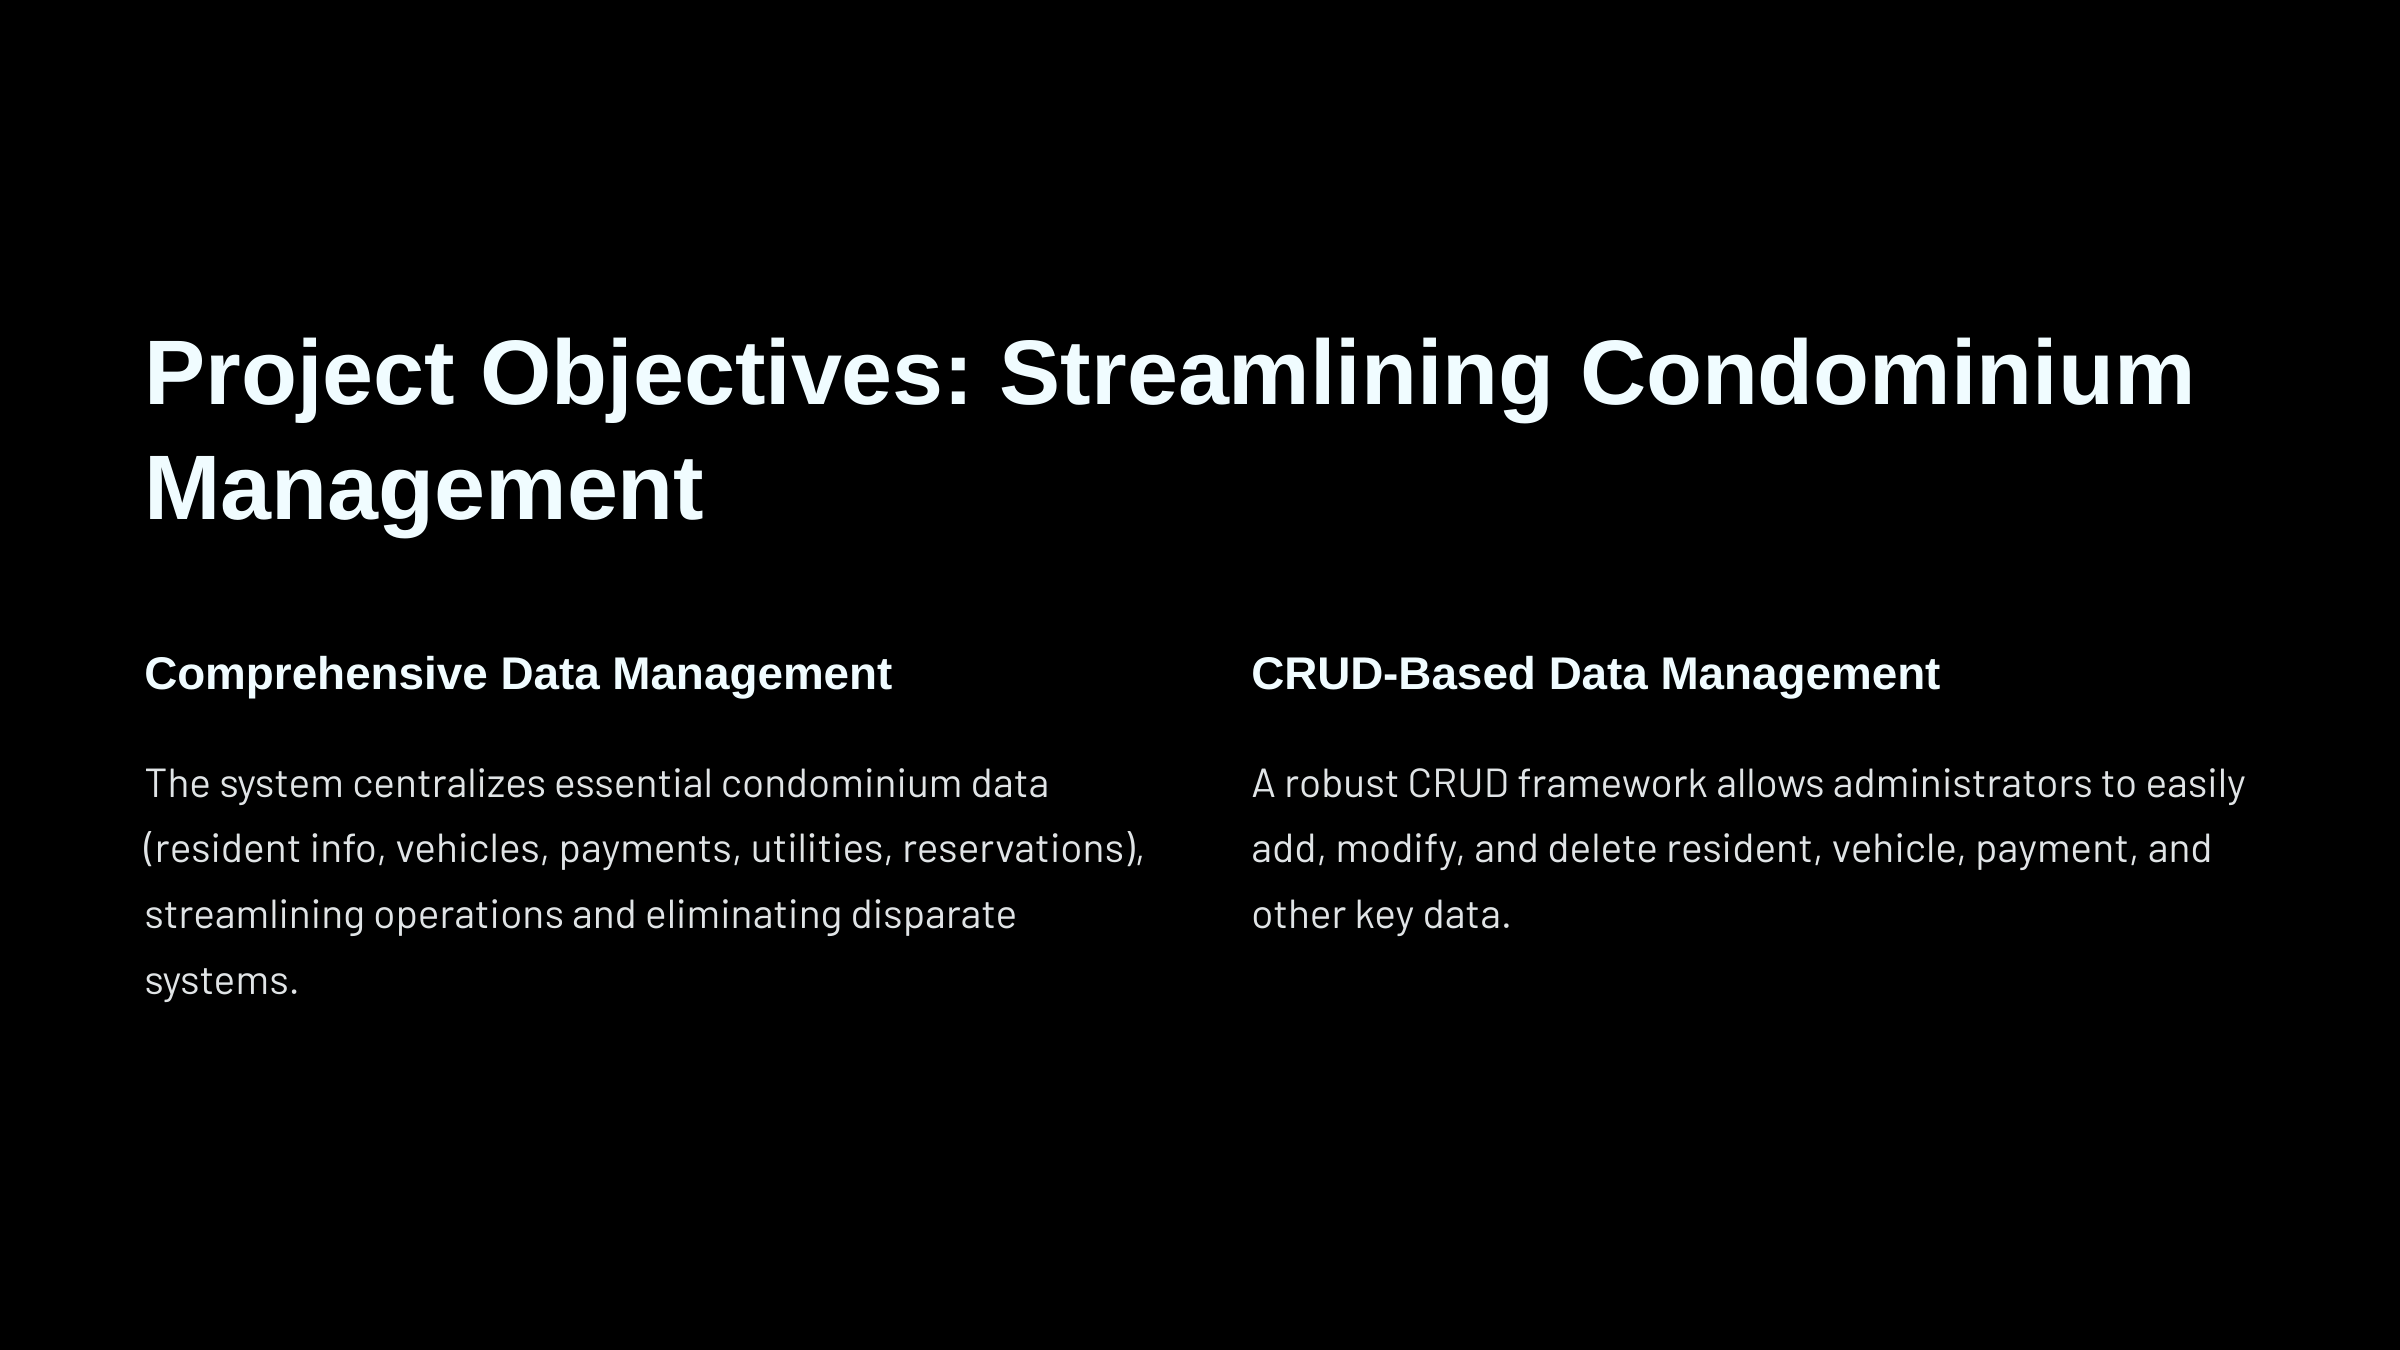

Project Objectives: Streamlining Condominium Management
Comprehensive Data Management
CRUD-Based Data Management
The system centralizes essential condominium data (resident info, vehicles, payments, utilities, reservations), streamlining operations and eliminating disparate systems.
A robust CRUD framework allows administrators to easily add, modify, and delete resident, vehicle, payment, and other key data.